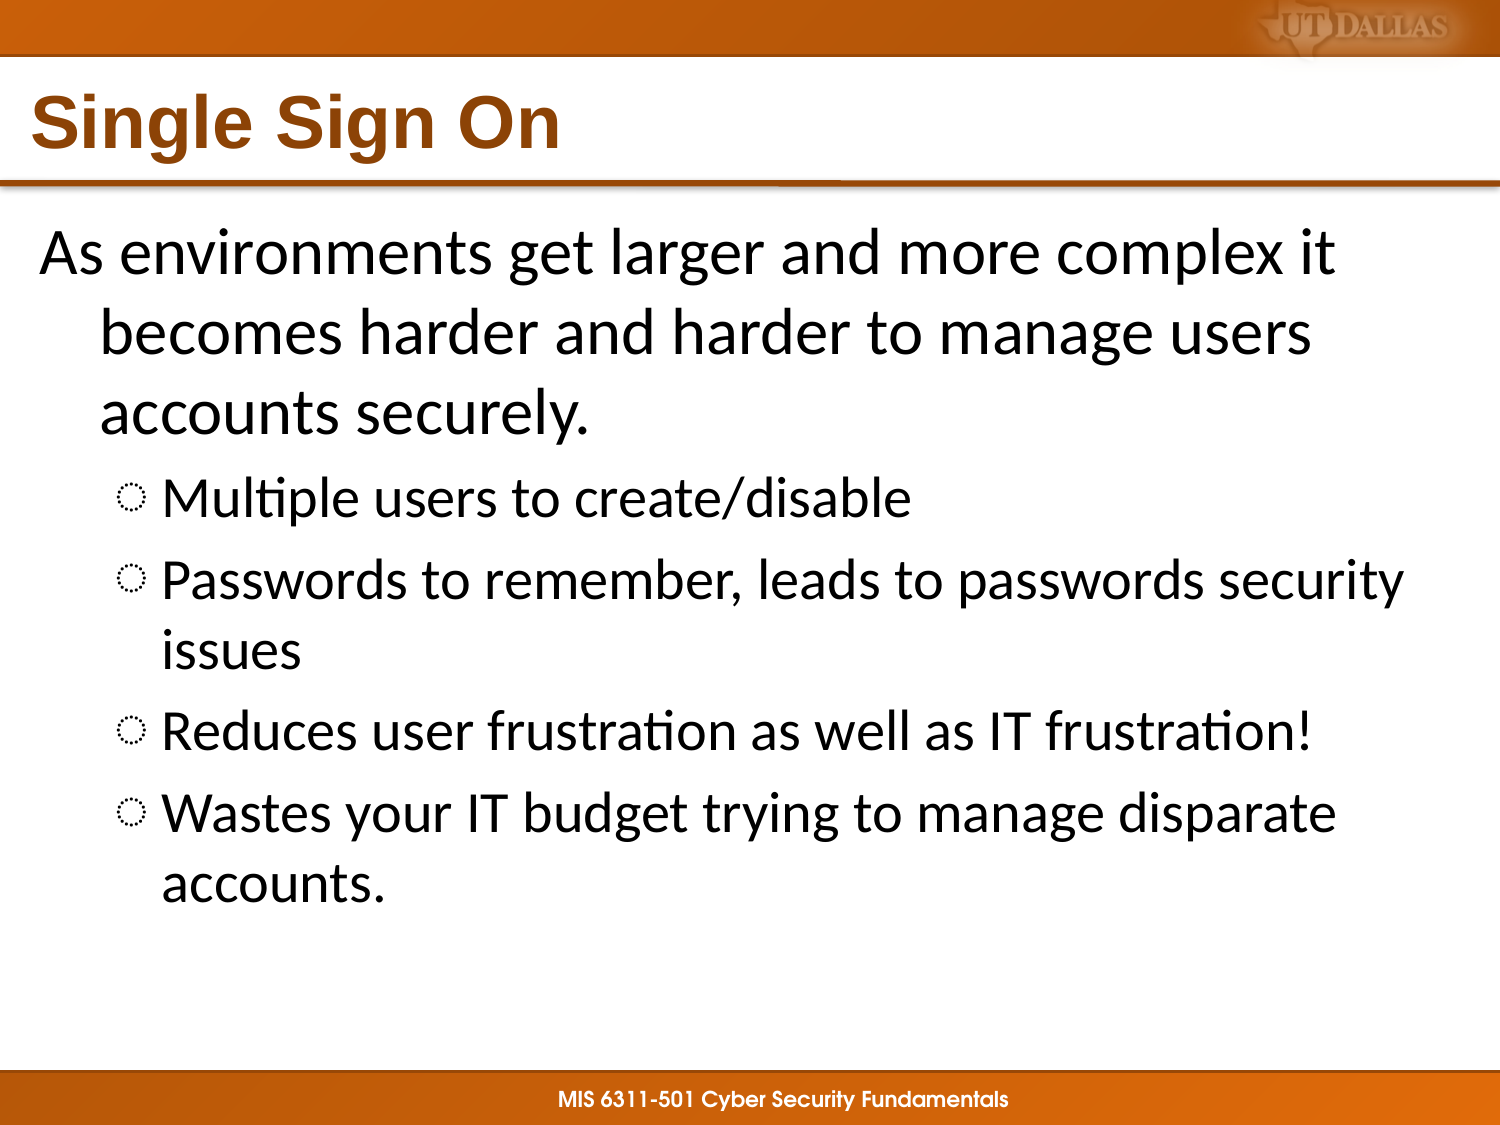

# Single Sign On
As environments get larger and more complex it becomes harder and harder to manage users accounts securely.
Multiple users to create/disable
Passwords to remember, leads to passwords security issues
Reduces user frustration as well as IT frustration!
Wastes your IT budget trying to manage disparate accounts.